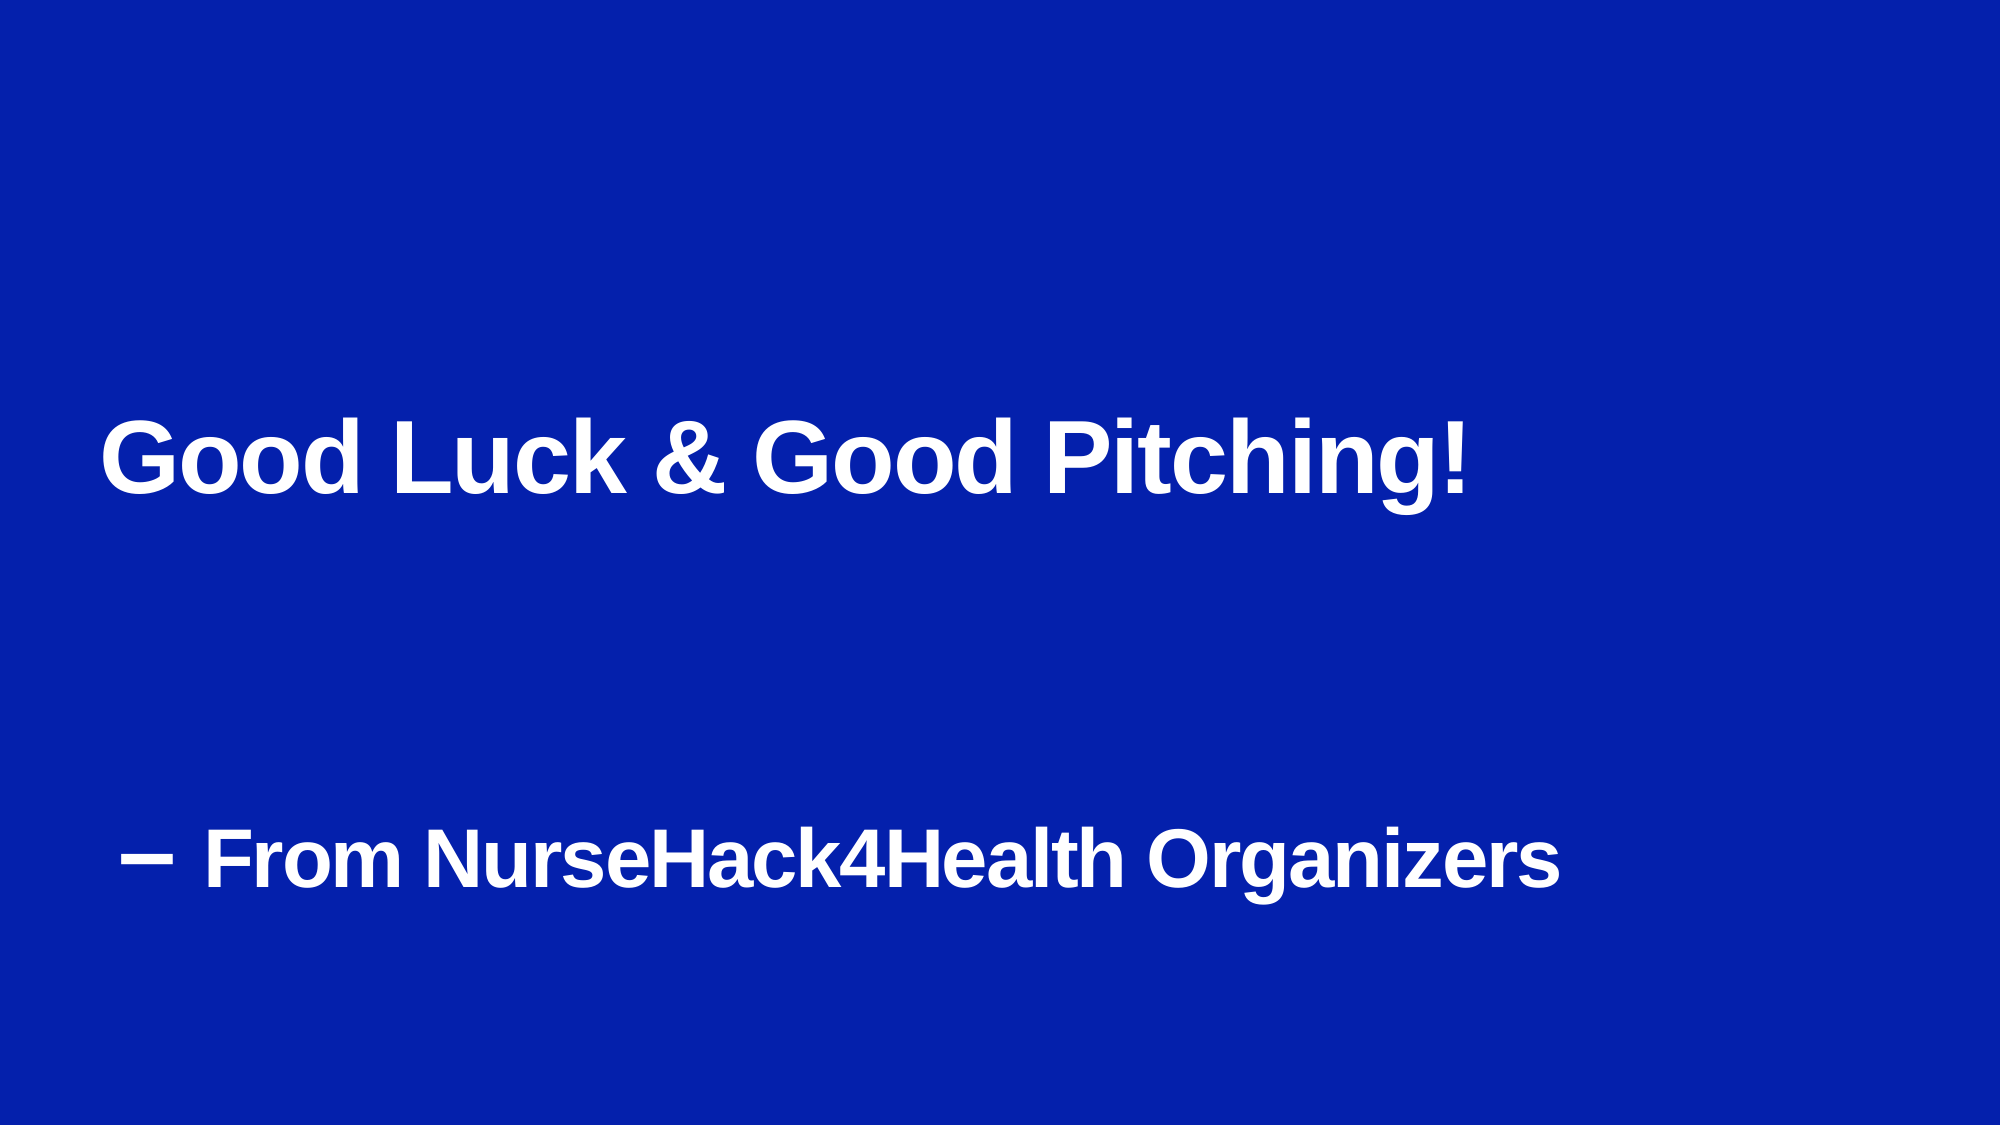

# Good Luck & Good Pitching!
– From NurseHack4Health Organizers